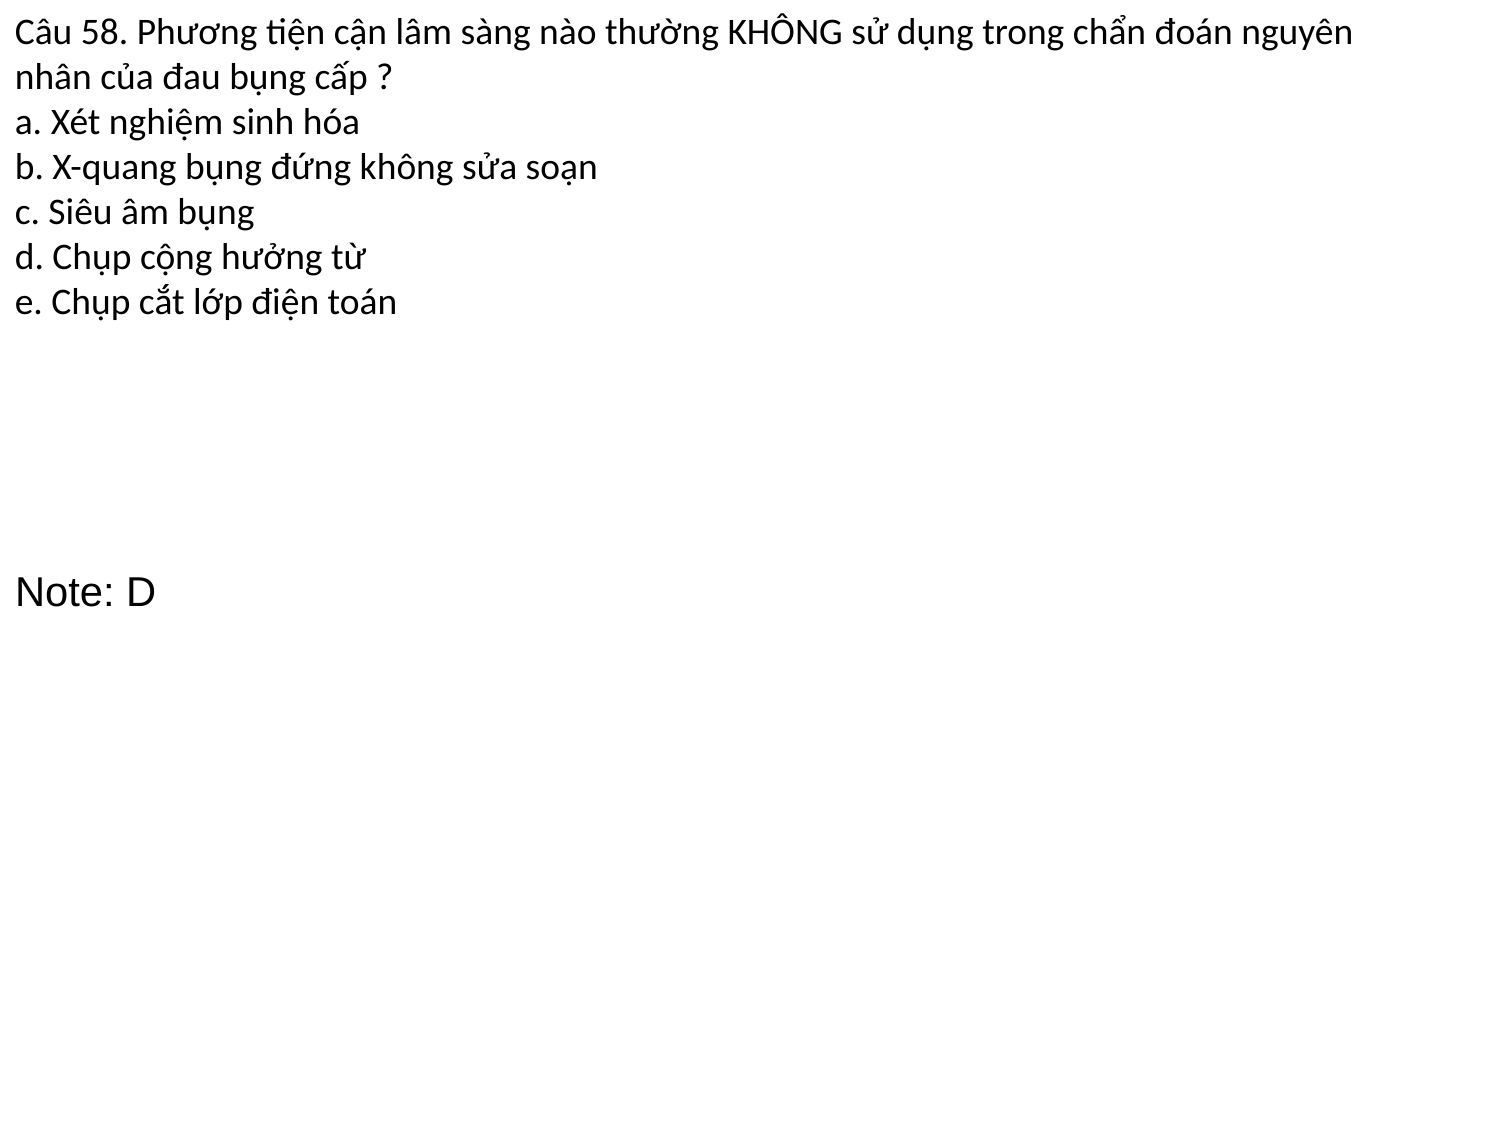

Câu 58. Phương tiện cận lâm sàng nào thường KHÔNG sử dụng trong chẩn đoán nguyên nhân của đau bụng cấp ?
a. Xét nghiệm sinh hóa
b. X-quang bụng đứng không sửa soạn
c. Siêu âm bụng
d. Chụp cộng hưởng từ
e. Chụp cắt lớp điện toán
Note: D